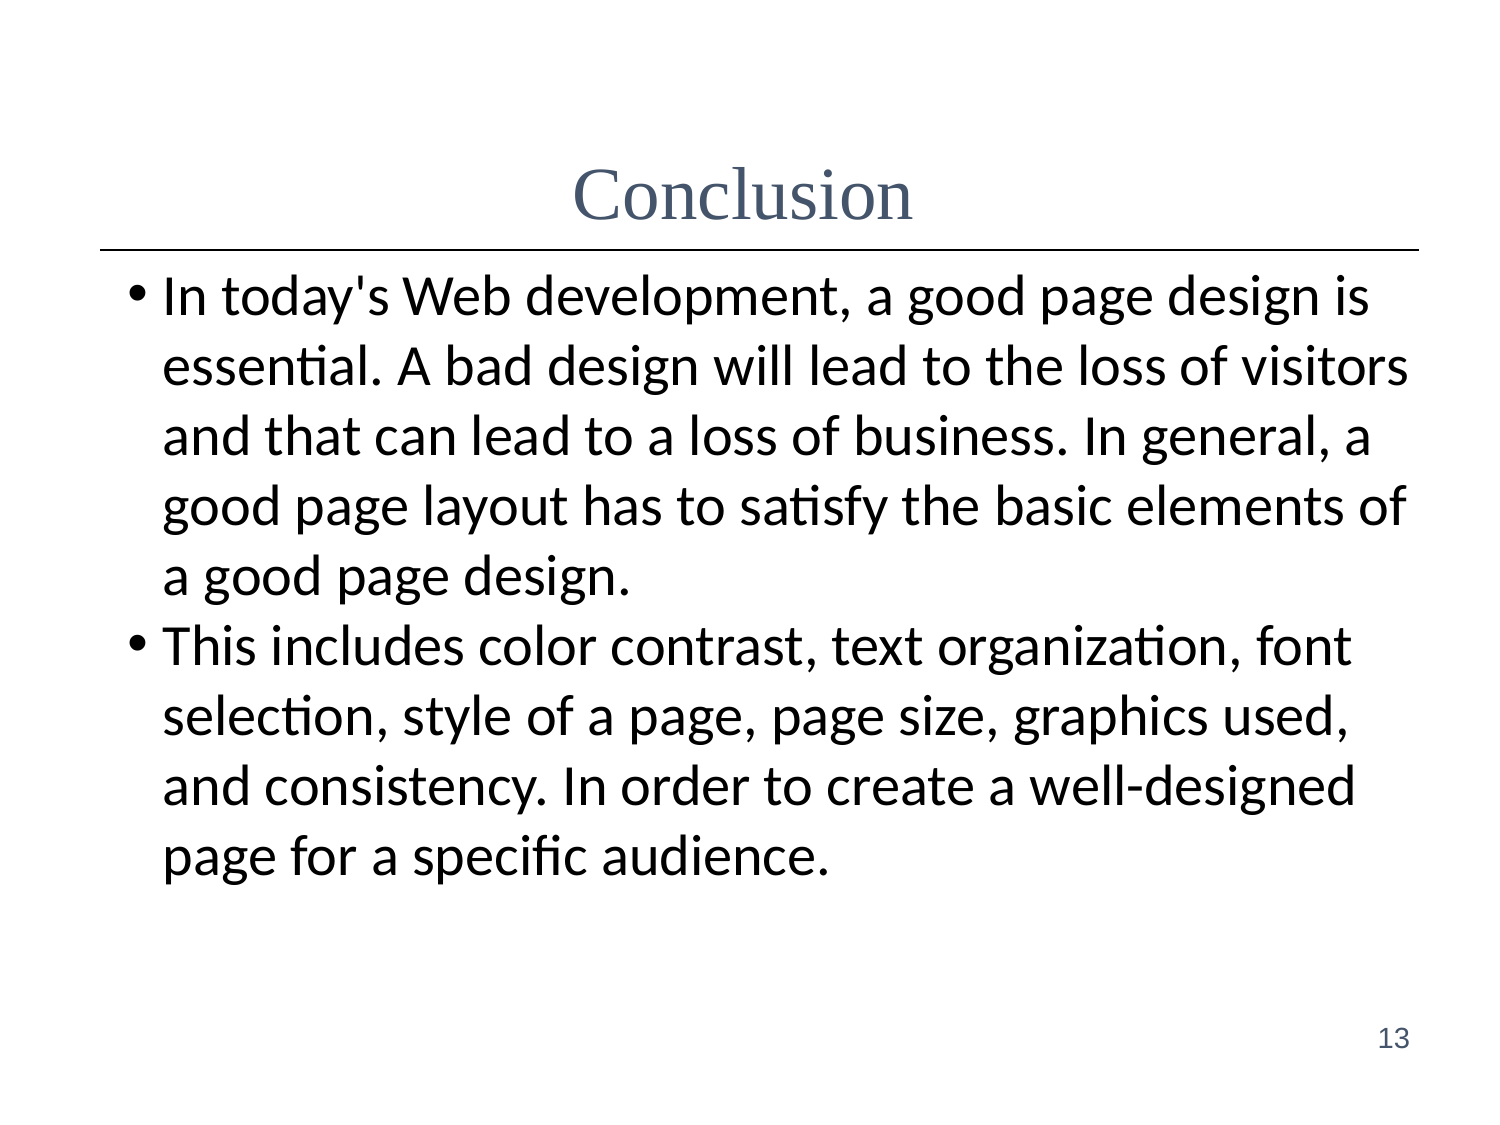

Conclusion
In today's Web development, a good page design is essential. A bad design will lead to the loss of visitors and that can lead to a loss of business. In general, a good page layout has to satisfy the basic elements of a good page design.
This includes color contrast, text organization, font selection, style of a page, page size, graphics used, and consistency. In order to create a well-designed page for a specific audience.
13